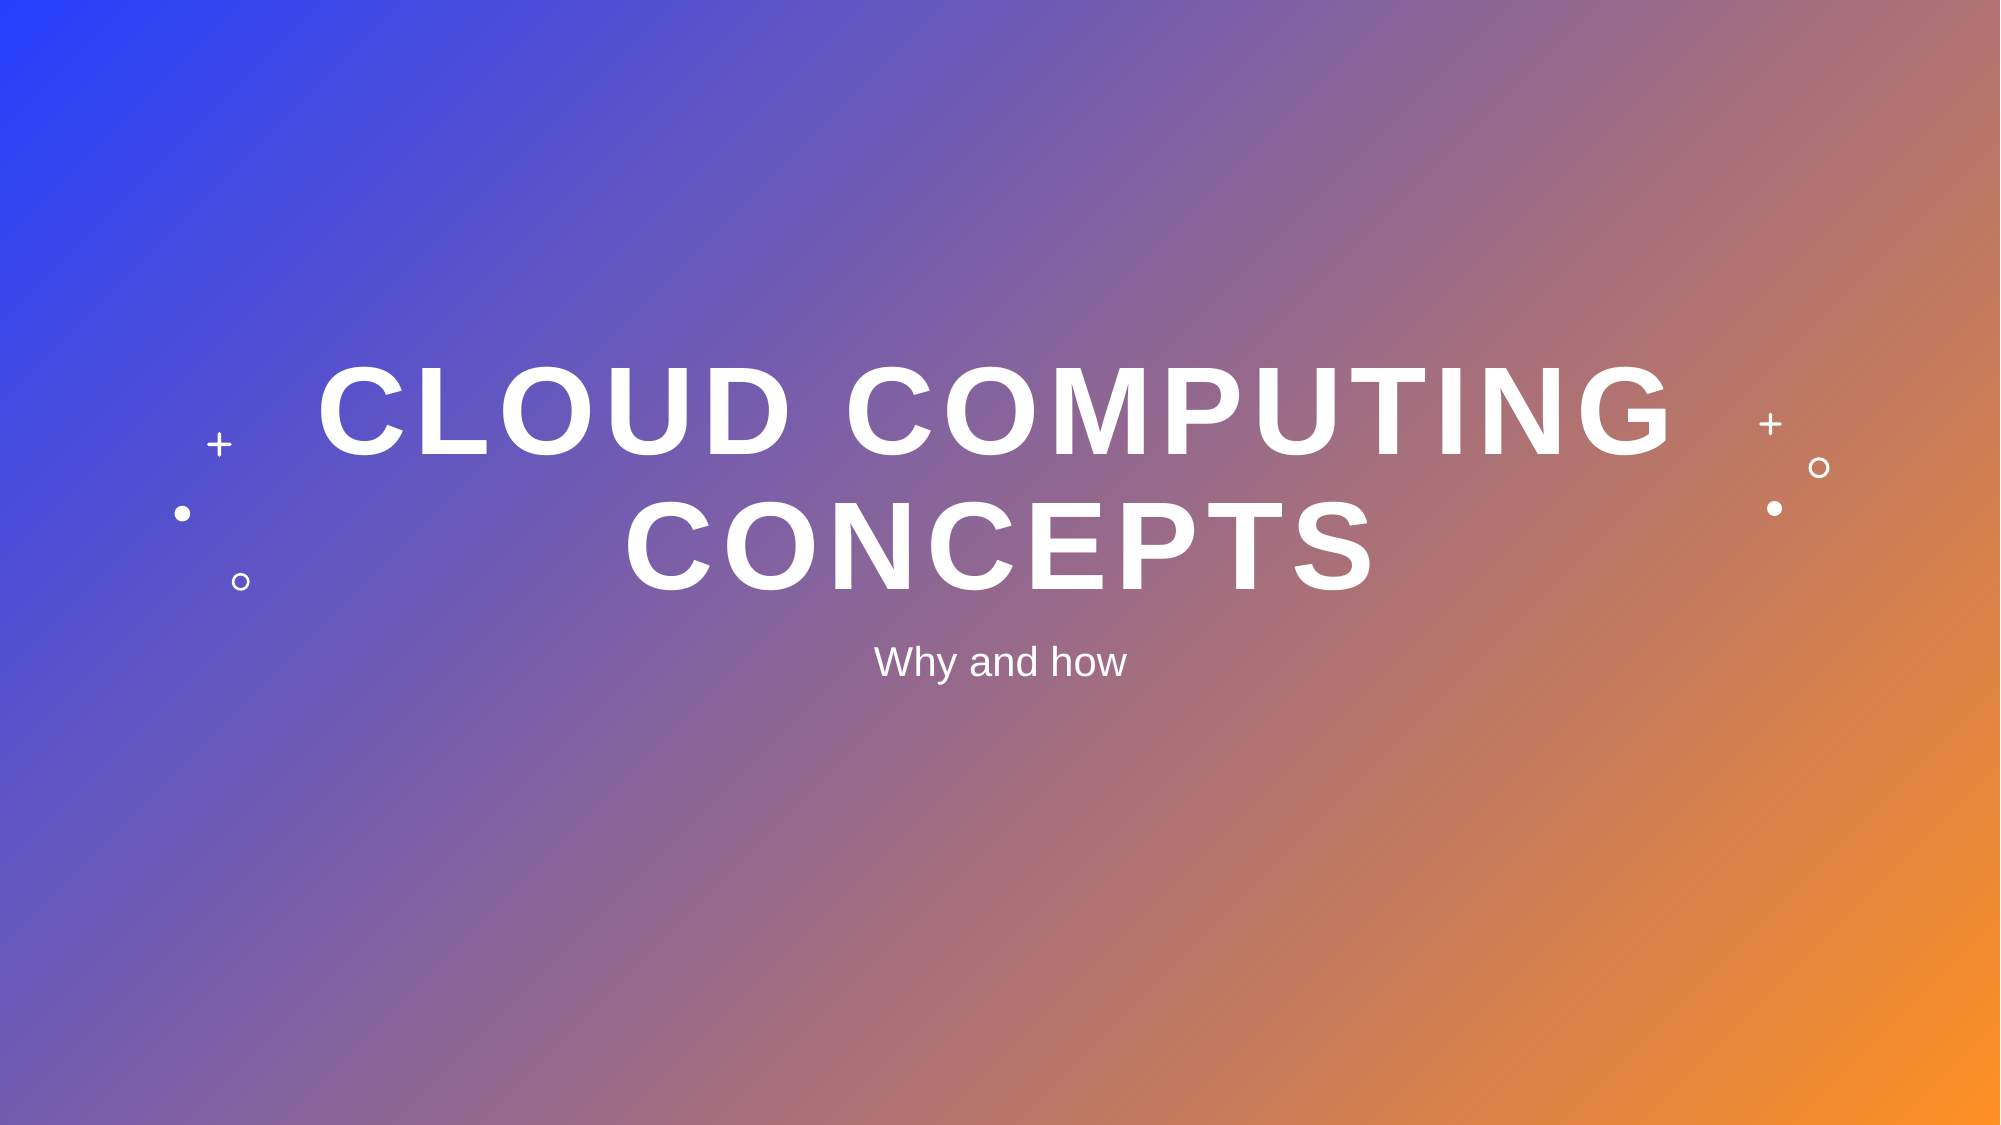

# Cloud Computing Concepts
Why and how